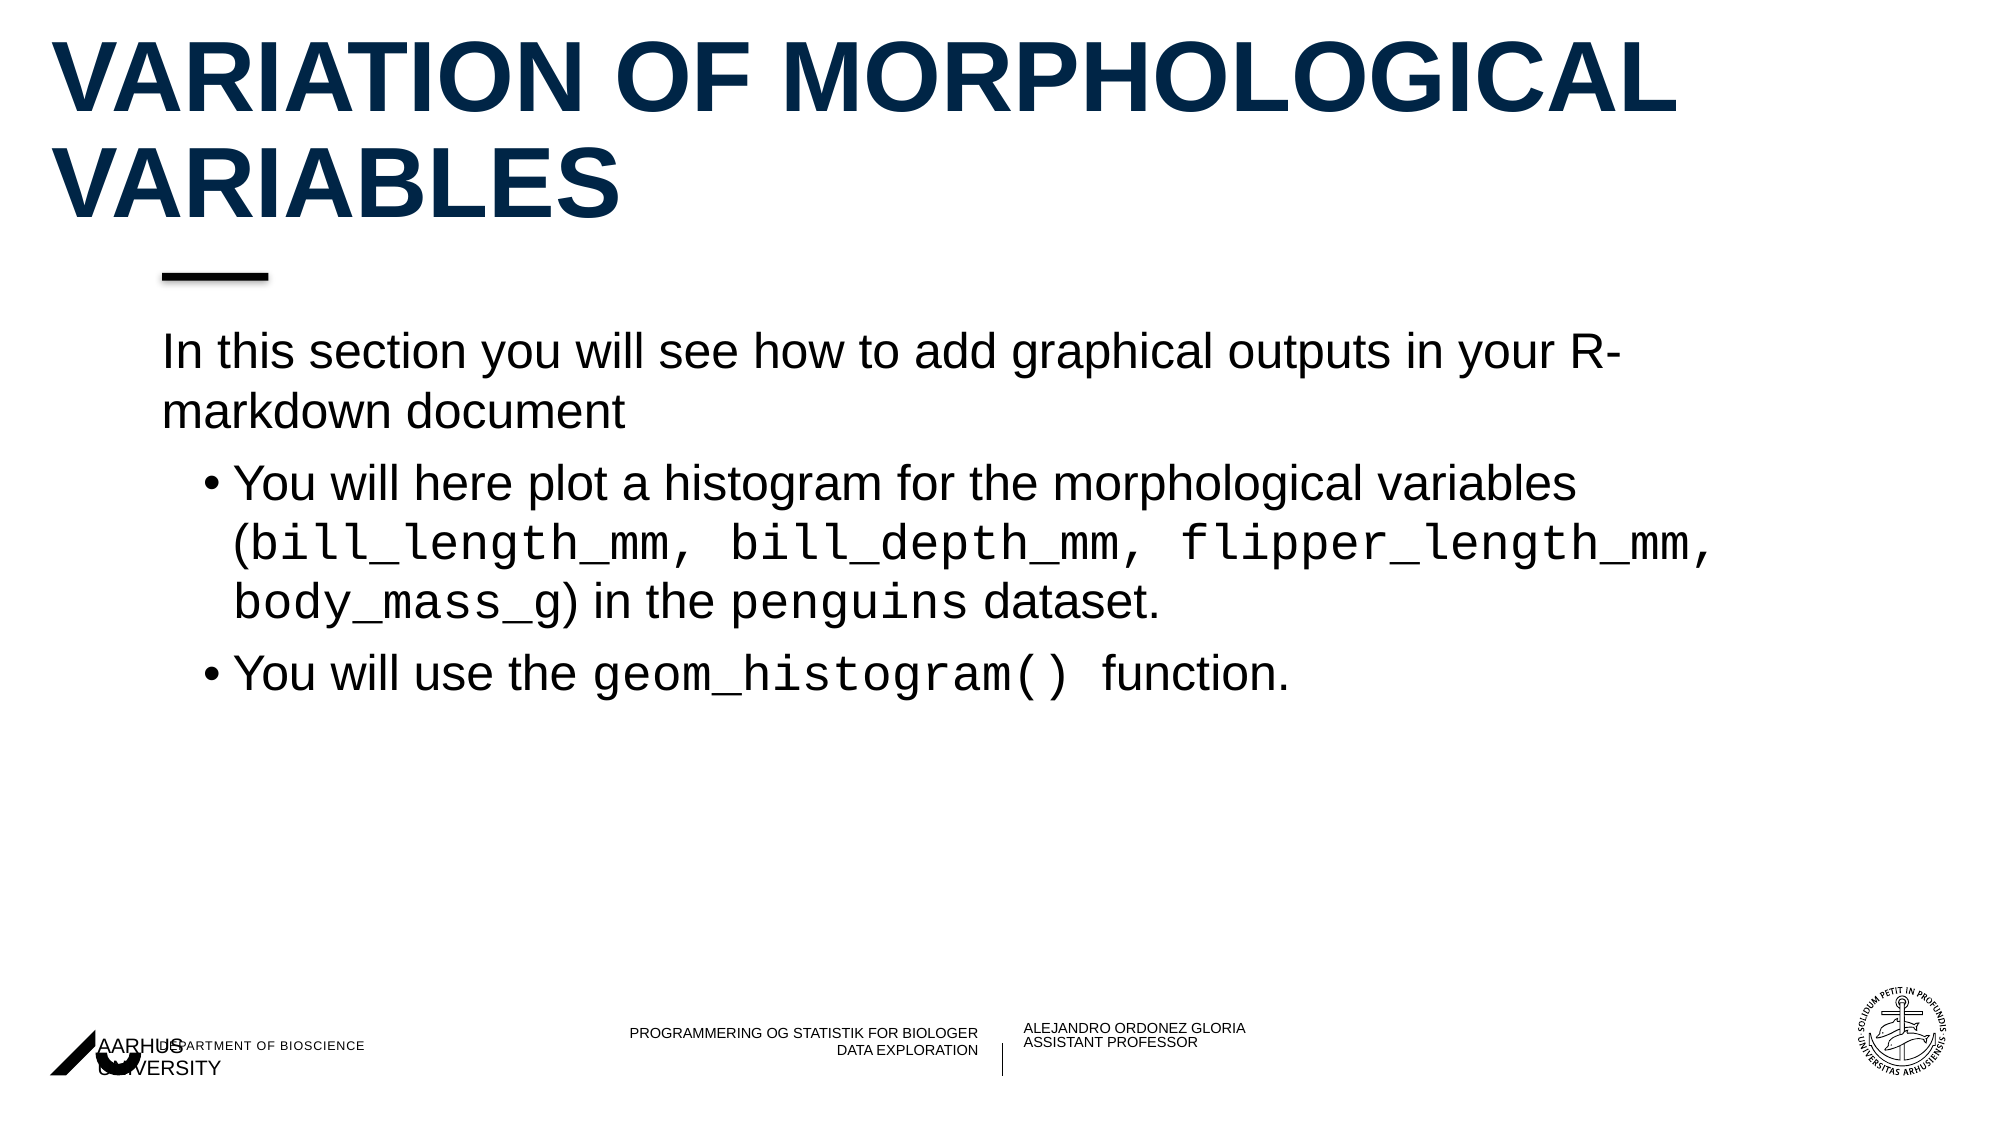

# Variation of morphological variables
In this section you will see how to add graphical outputs in your R-markdown document
You will here plot a histogram for the morphological variables (bill_length_mm, bill_depth_mm, flipper_length_mm, body_mass_g) in the penguins dataset.
You will use the geom_histogram() function.

04/03/202327/08/2018